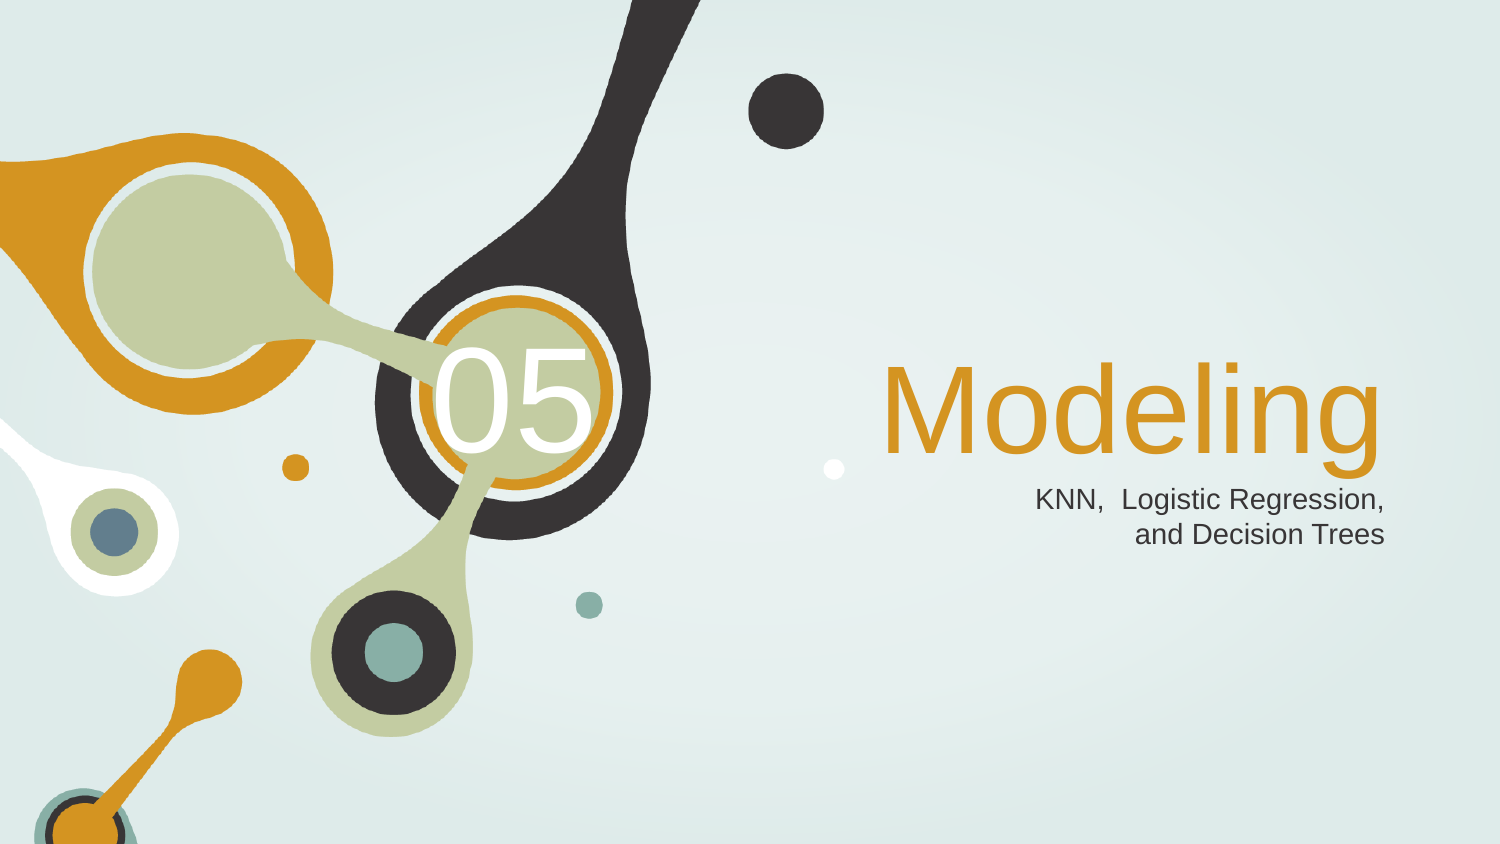

05
# Modeling
KNN,  Logistic Regression, and Decision Trees